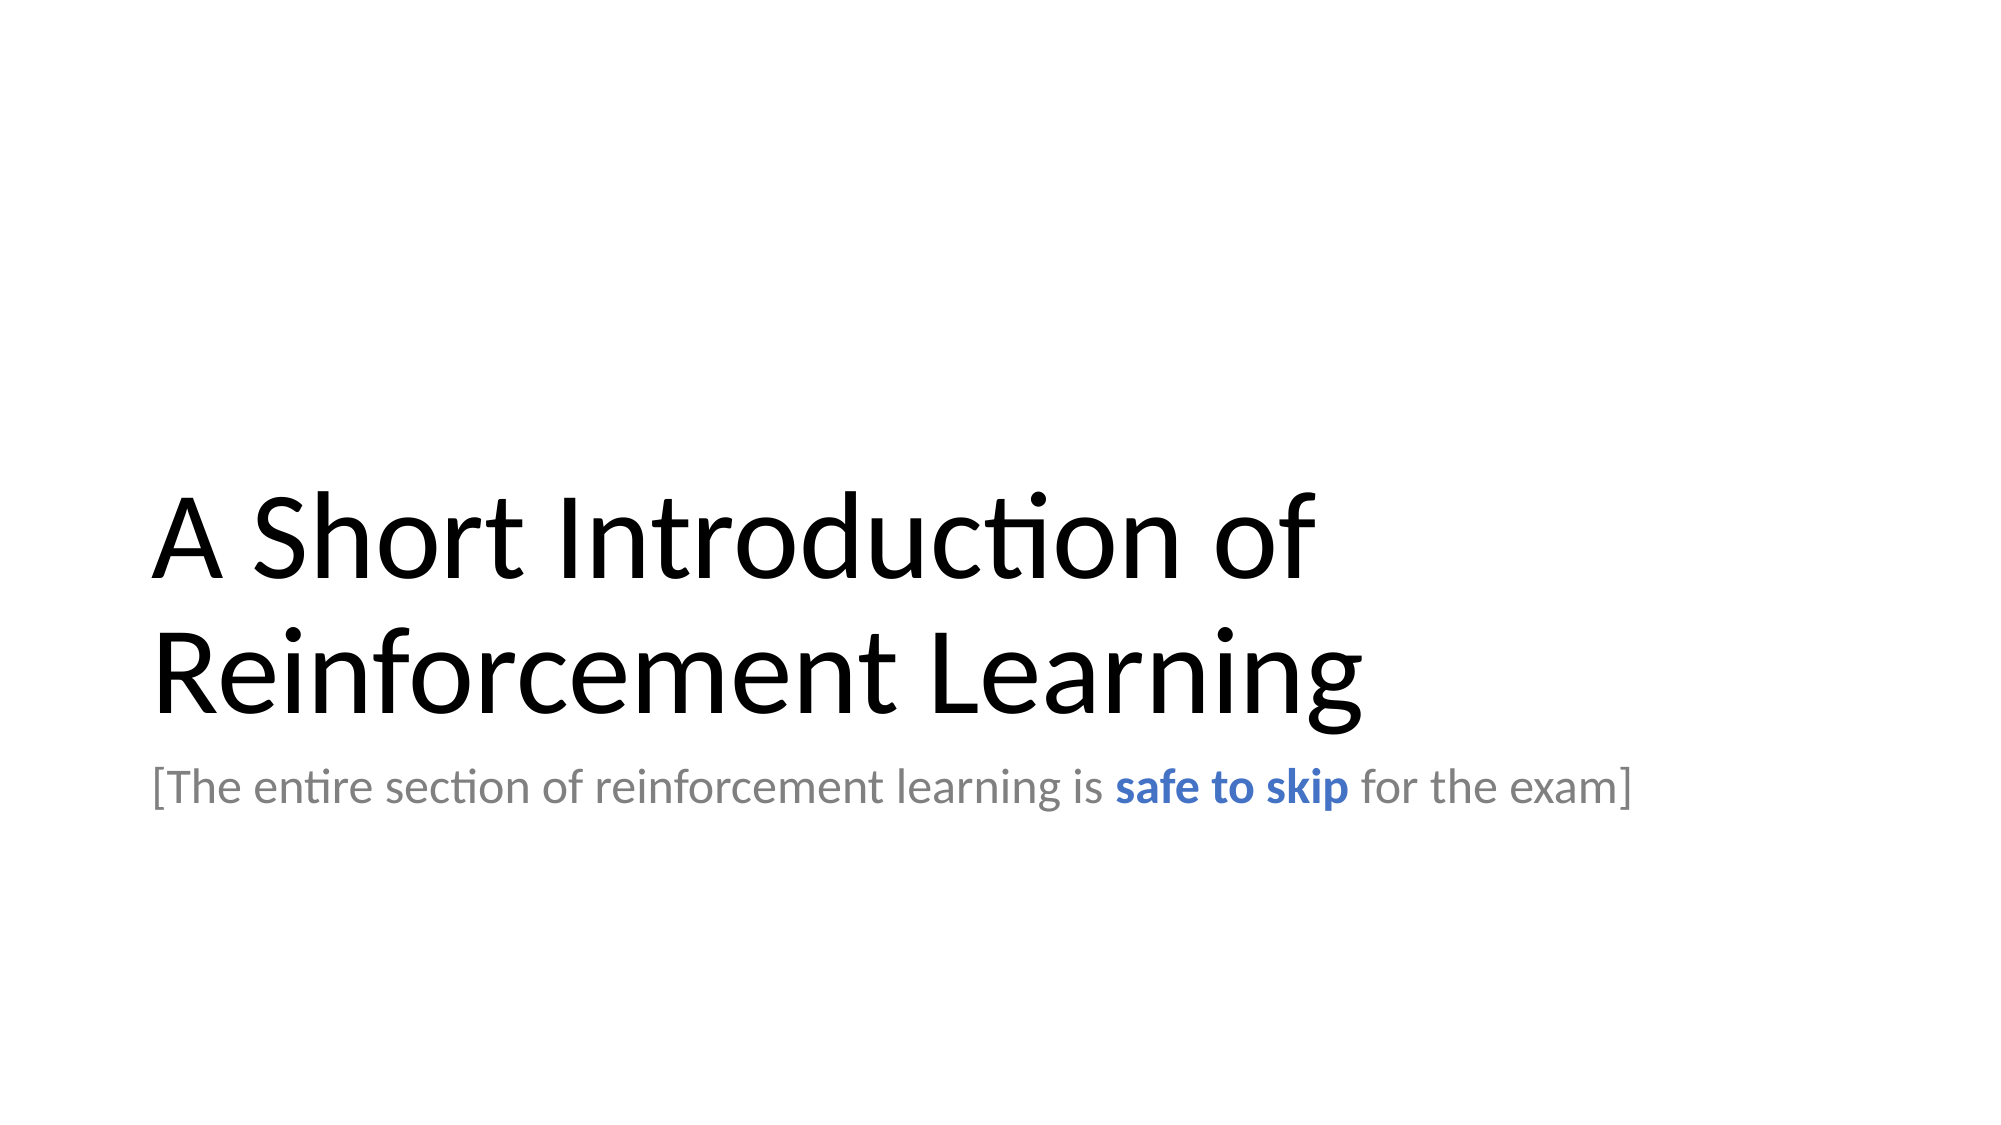

# A Short Introduction of Reinforcement Learning
[The entire section of reinforcement learning is safe to skip for the exam]